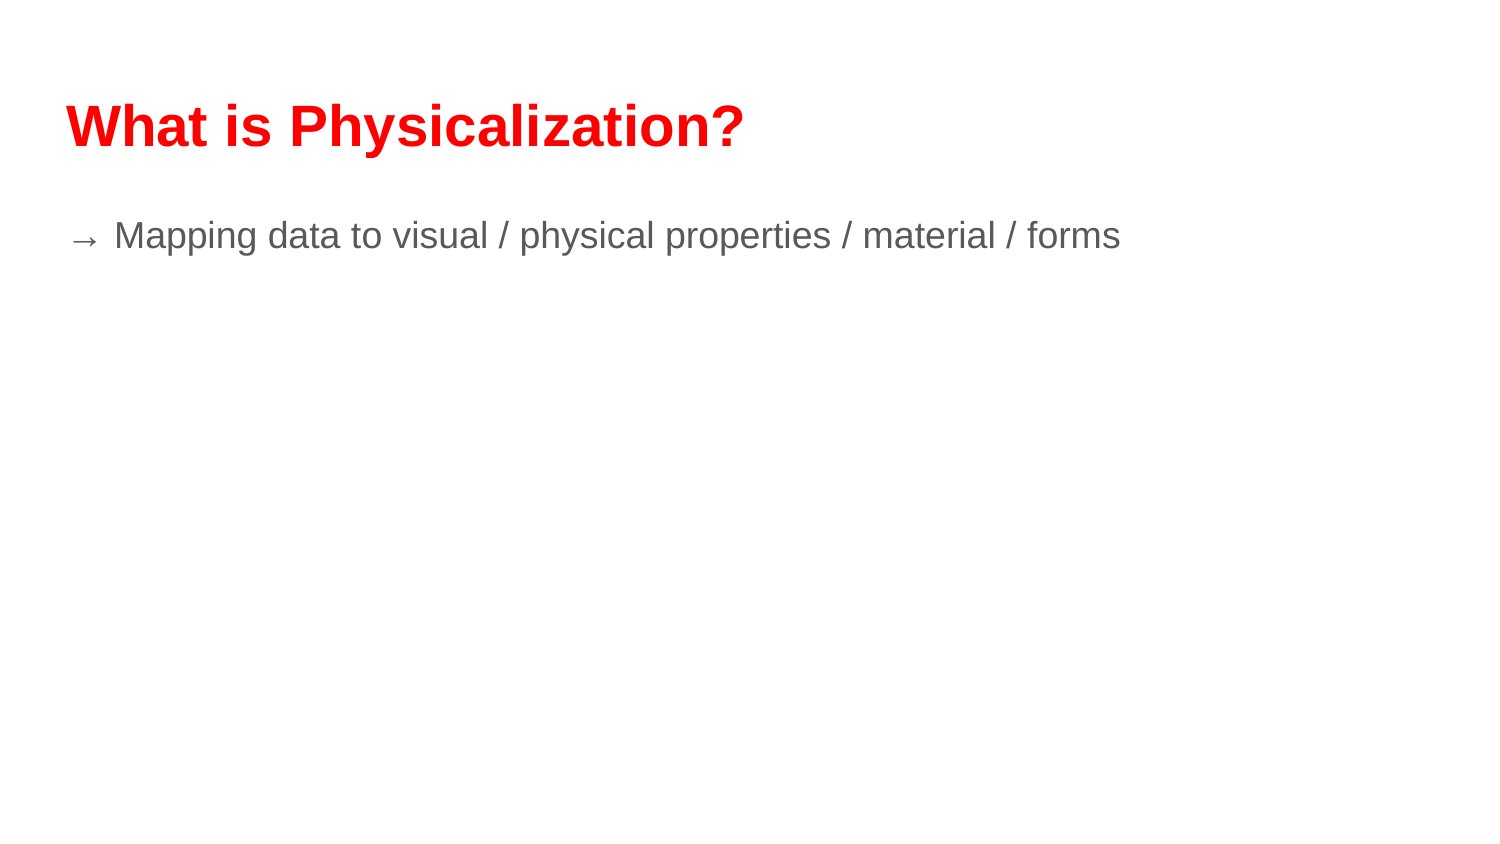

# What is Physicalization?

→ Mapping data to visual / physical properties / material / forms